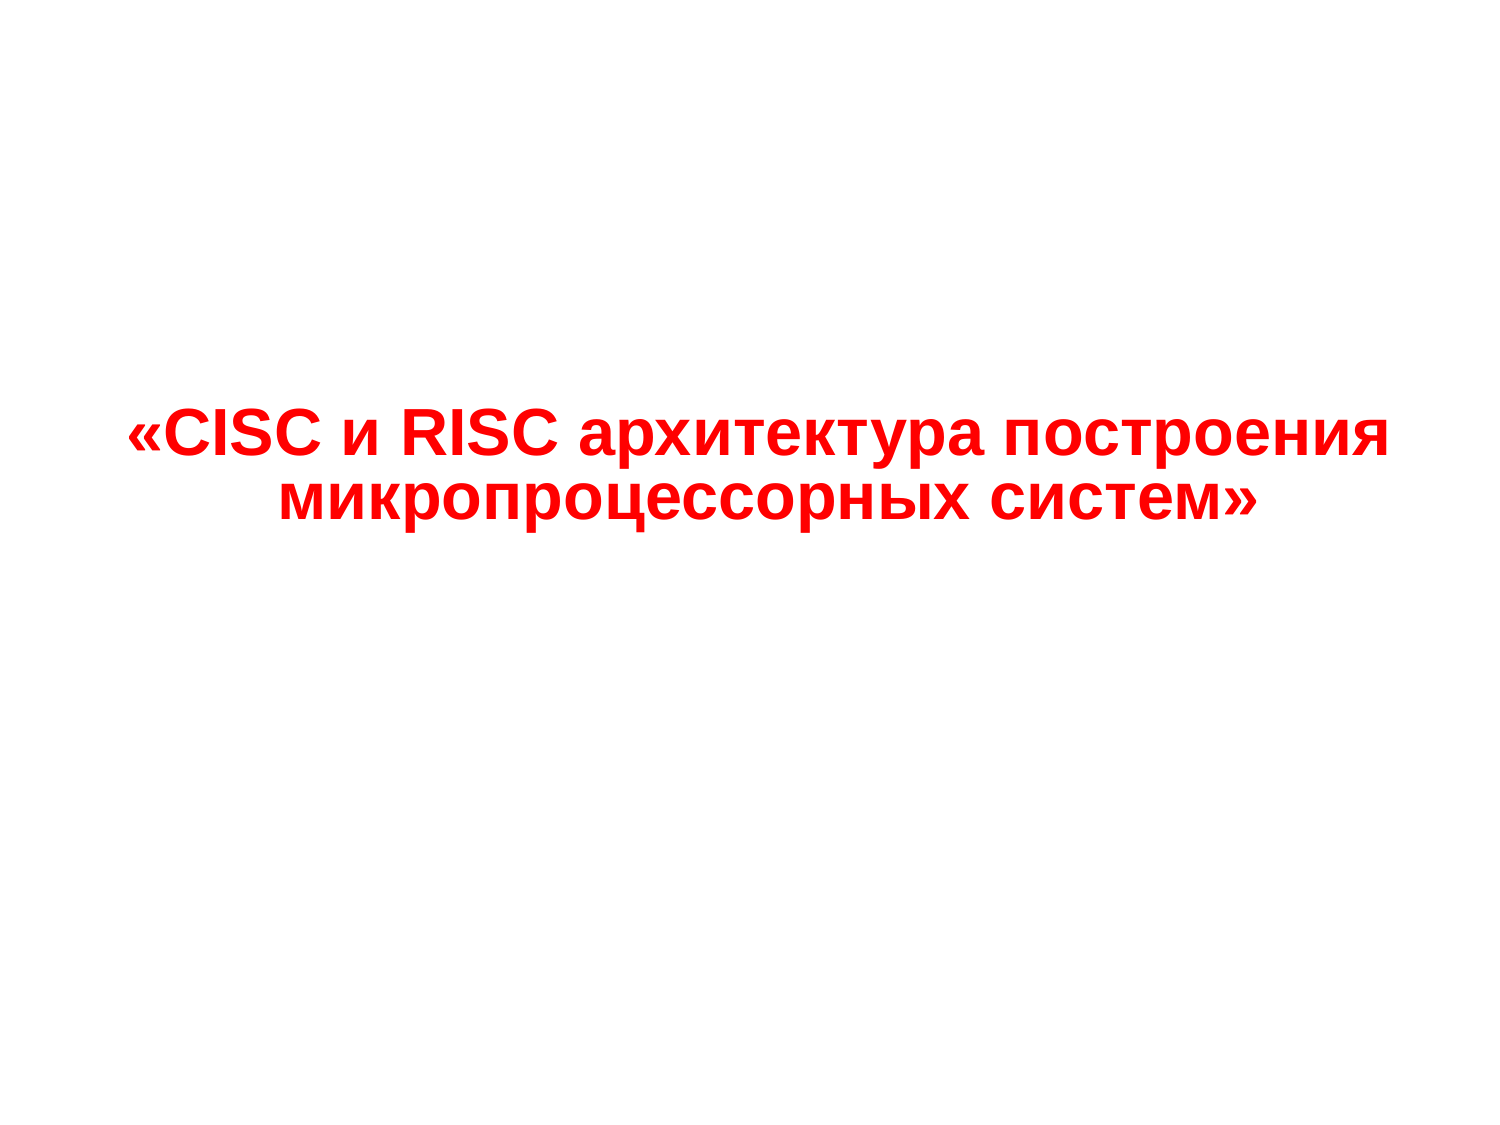

«CISC и RISC архитектура построения микропроцессорных систем»